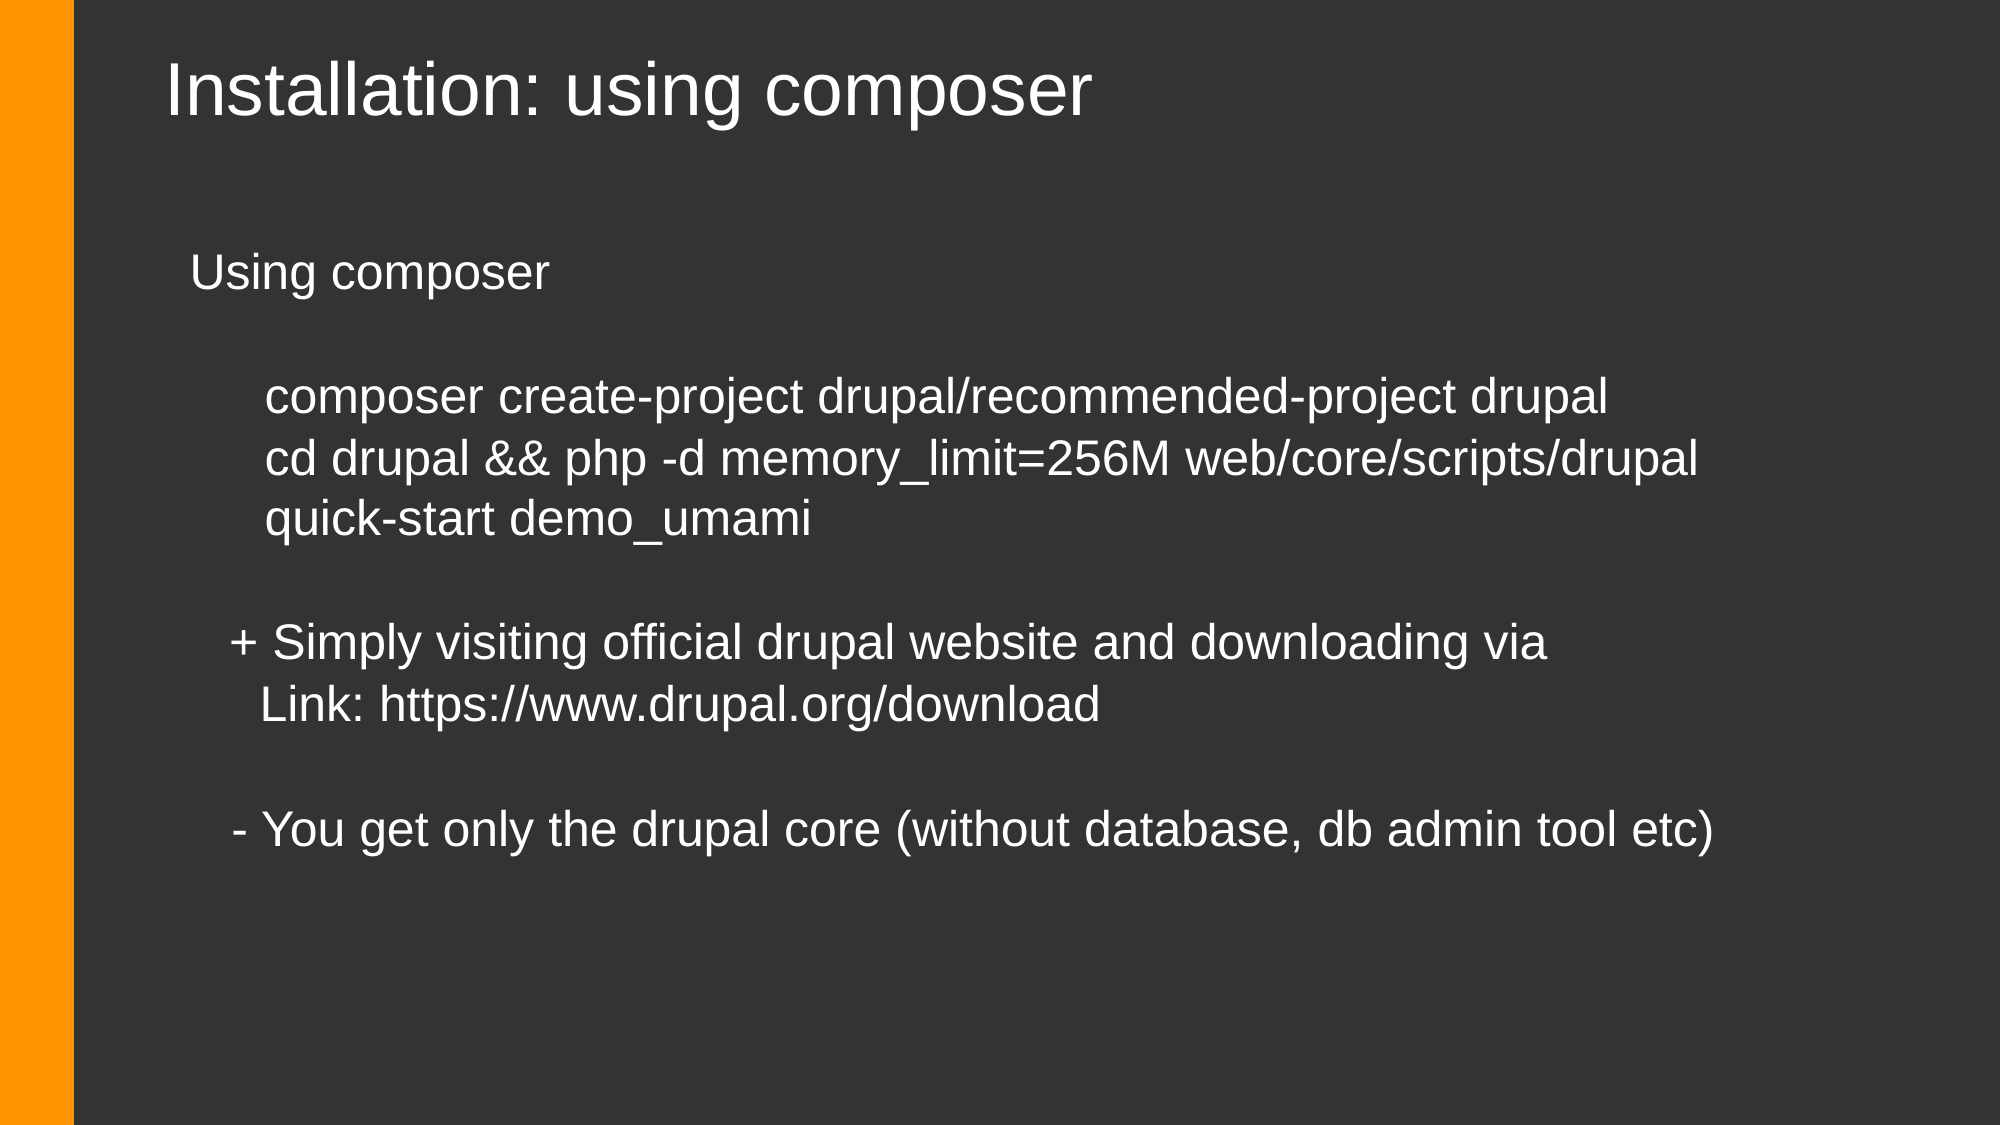

# Installation: using composer
Using composer

composer create-project drupal/recommended-project drupal
cd drupal && php -d memory_limit=256M web/core/scripts/drupal quick-start demo_umami

	+ Simply visiting official drupal website and downloading via
     Link: https://www.drupal.org/download

   - You get only the drupal core (without database, db admin tool etc)